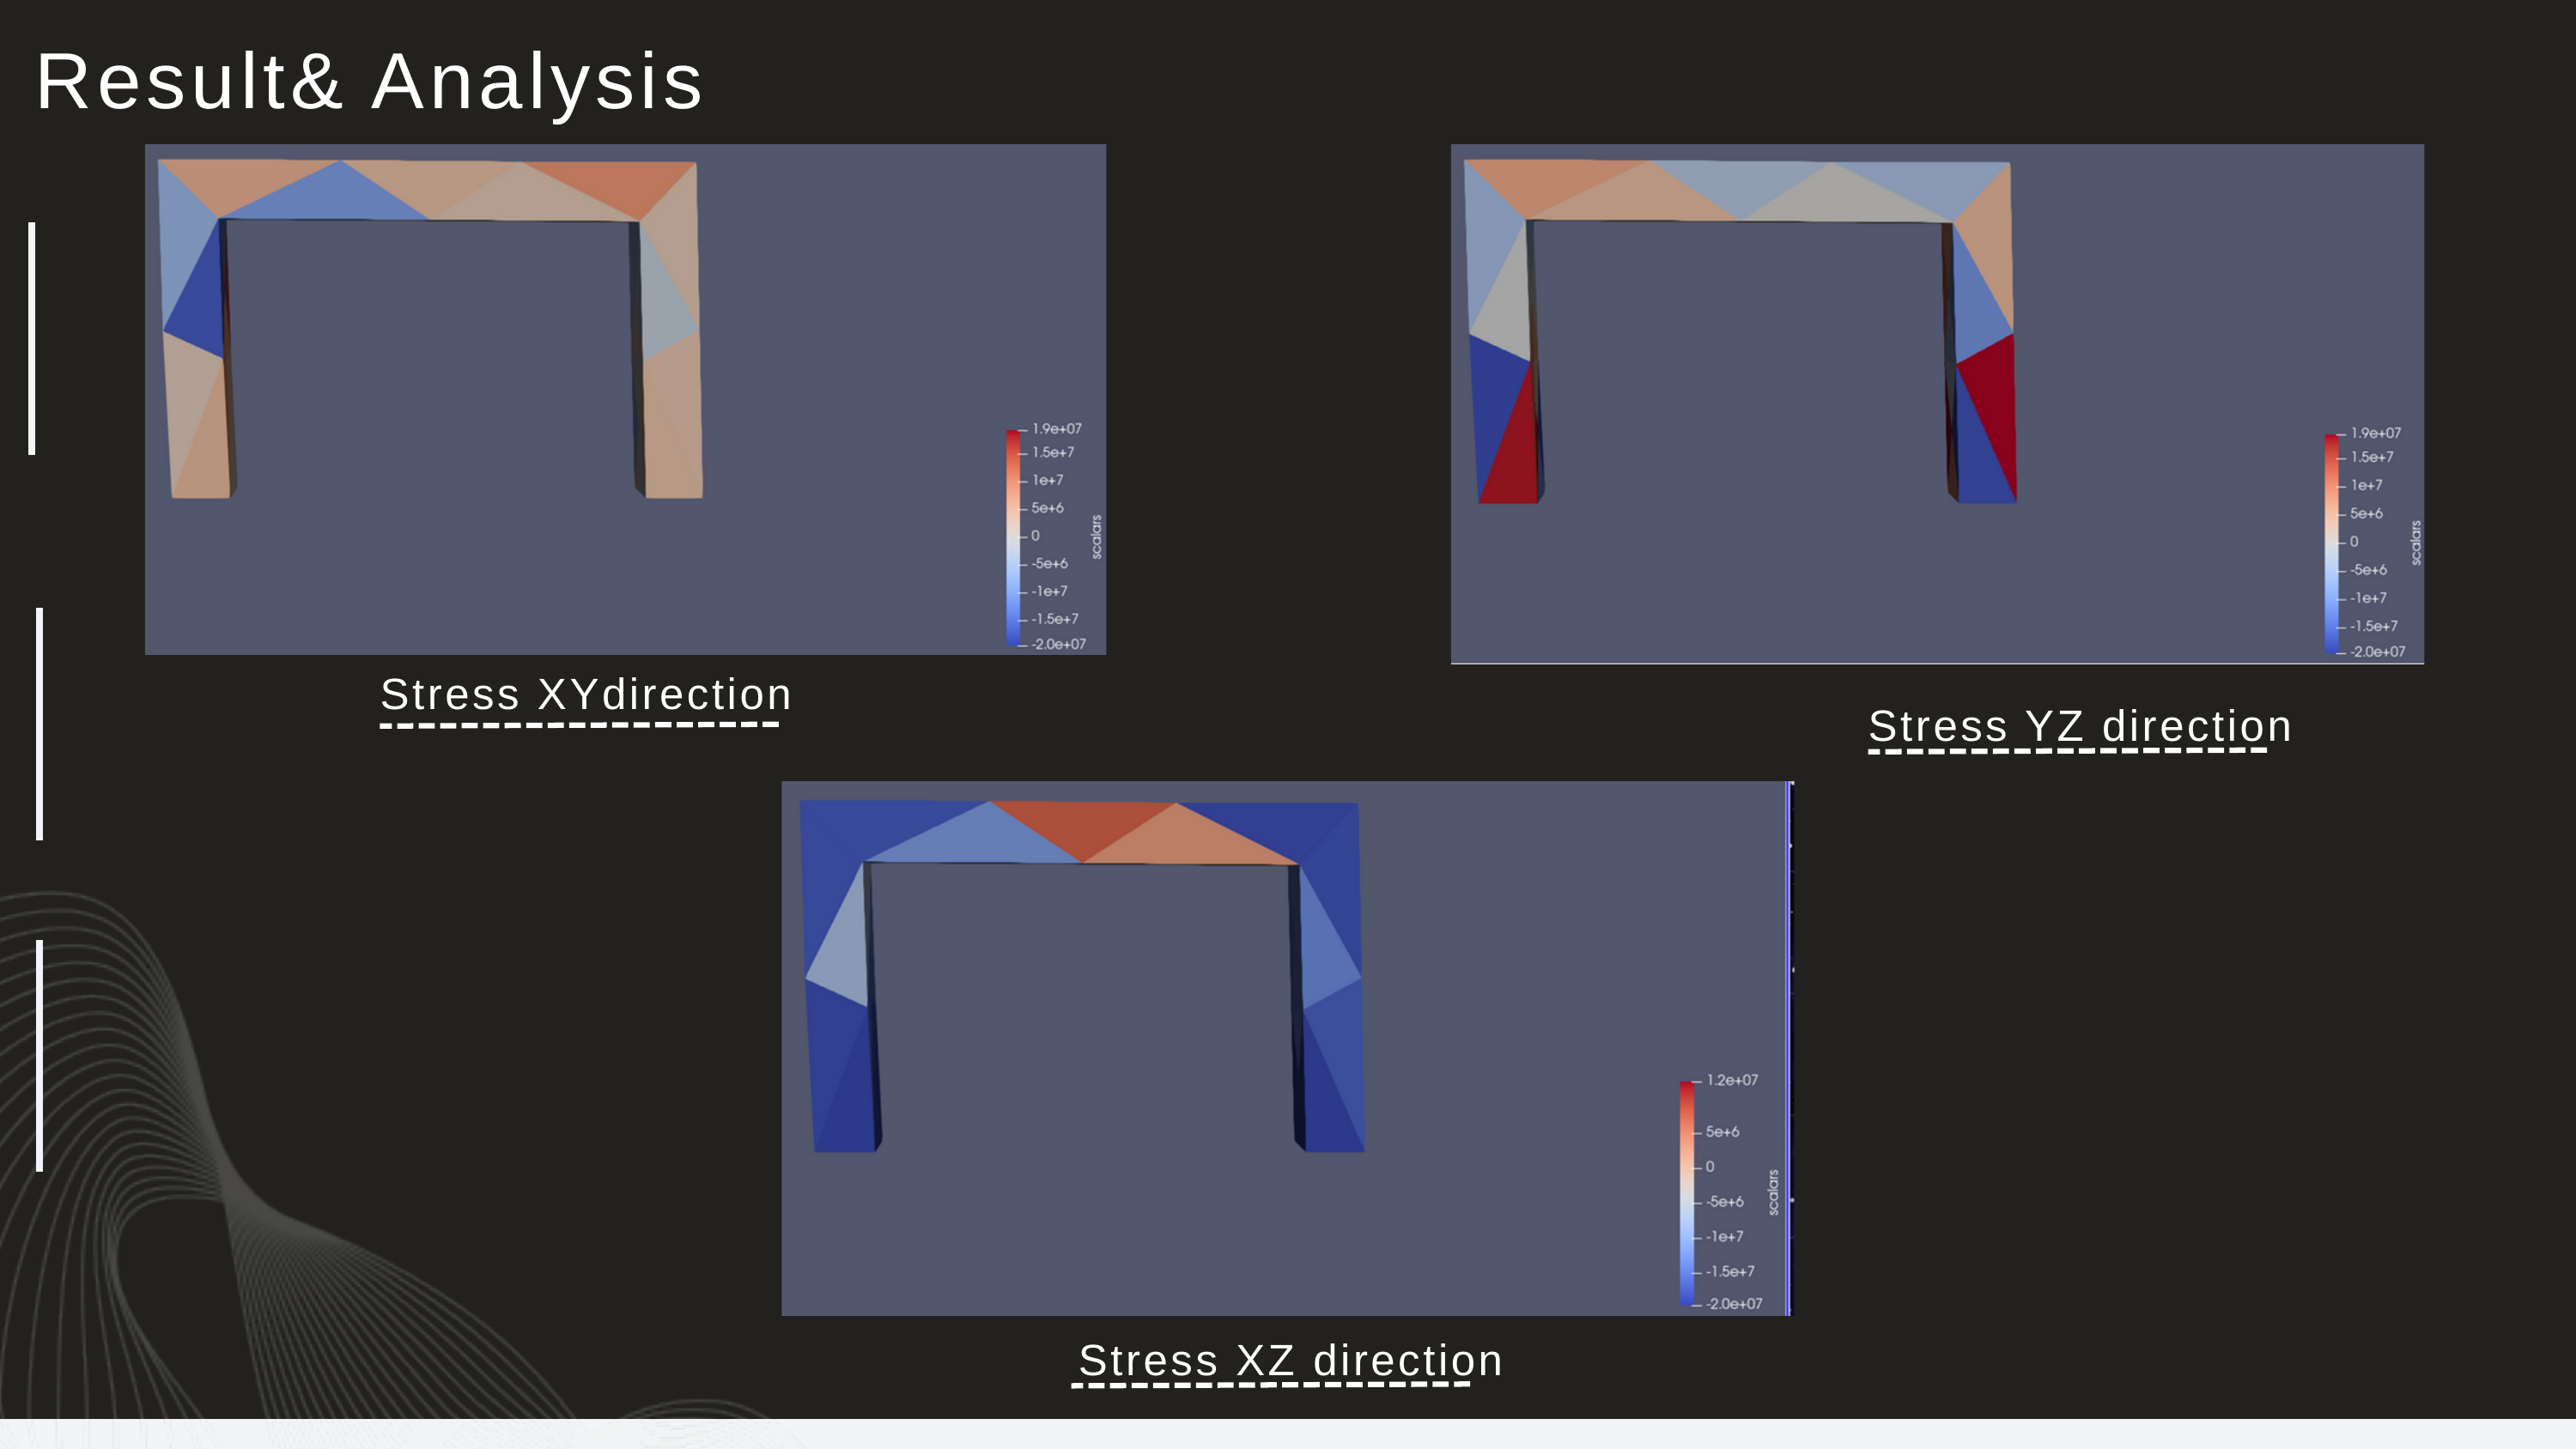

Result& Analysis

Stress XYdirection
Stress YZ direction

Stress XZ direction